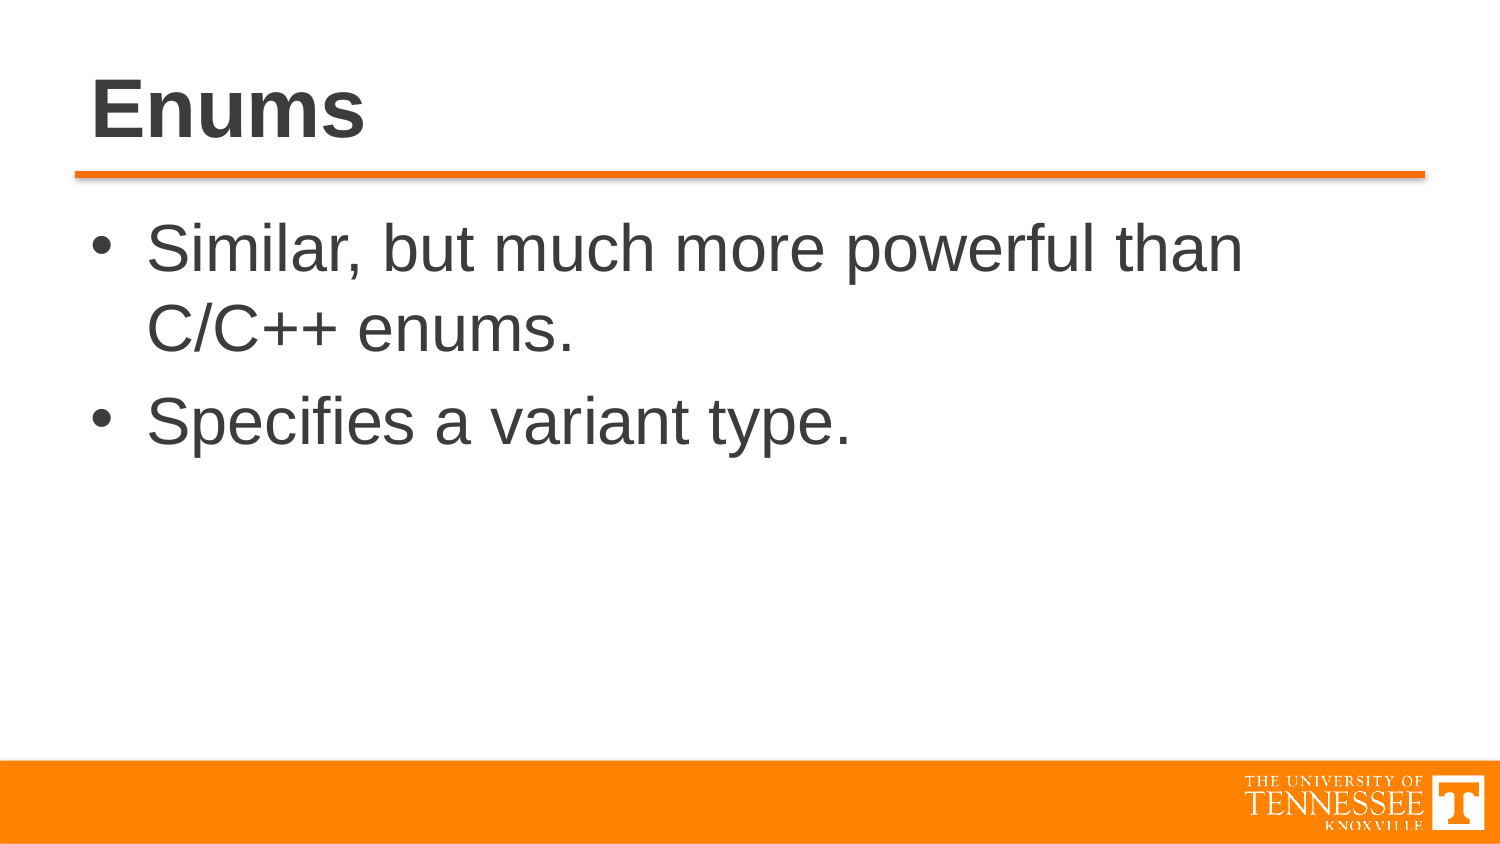

# Enums
Similar, but much more powerful than C/C++ enums.
Specifies a variant type.